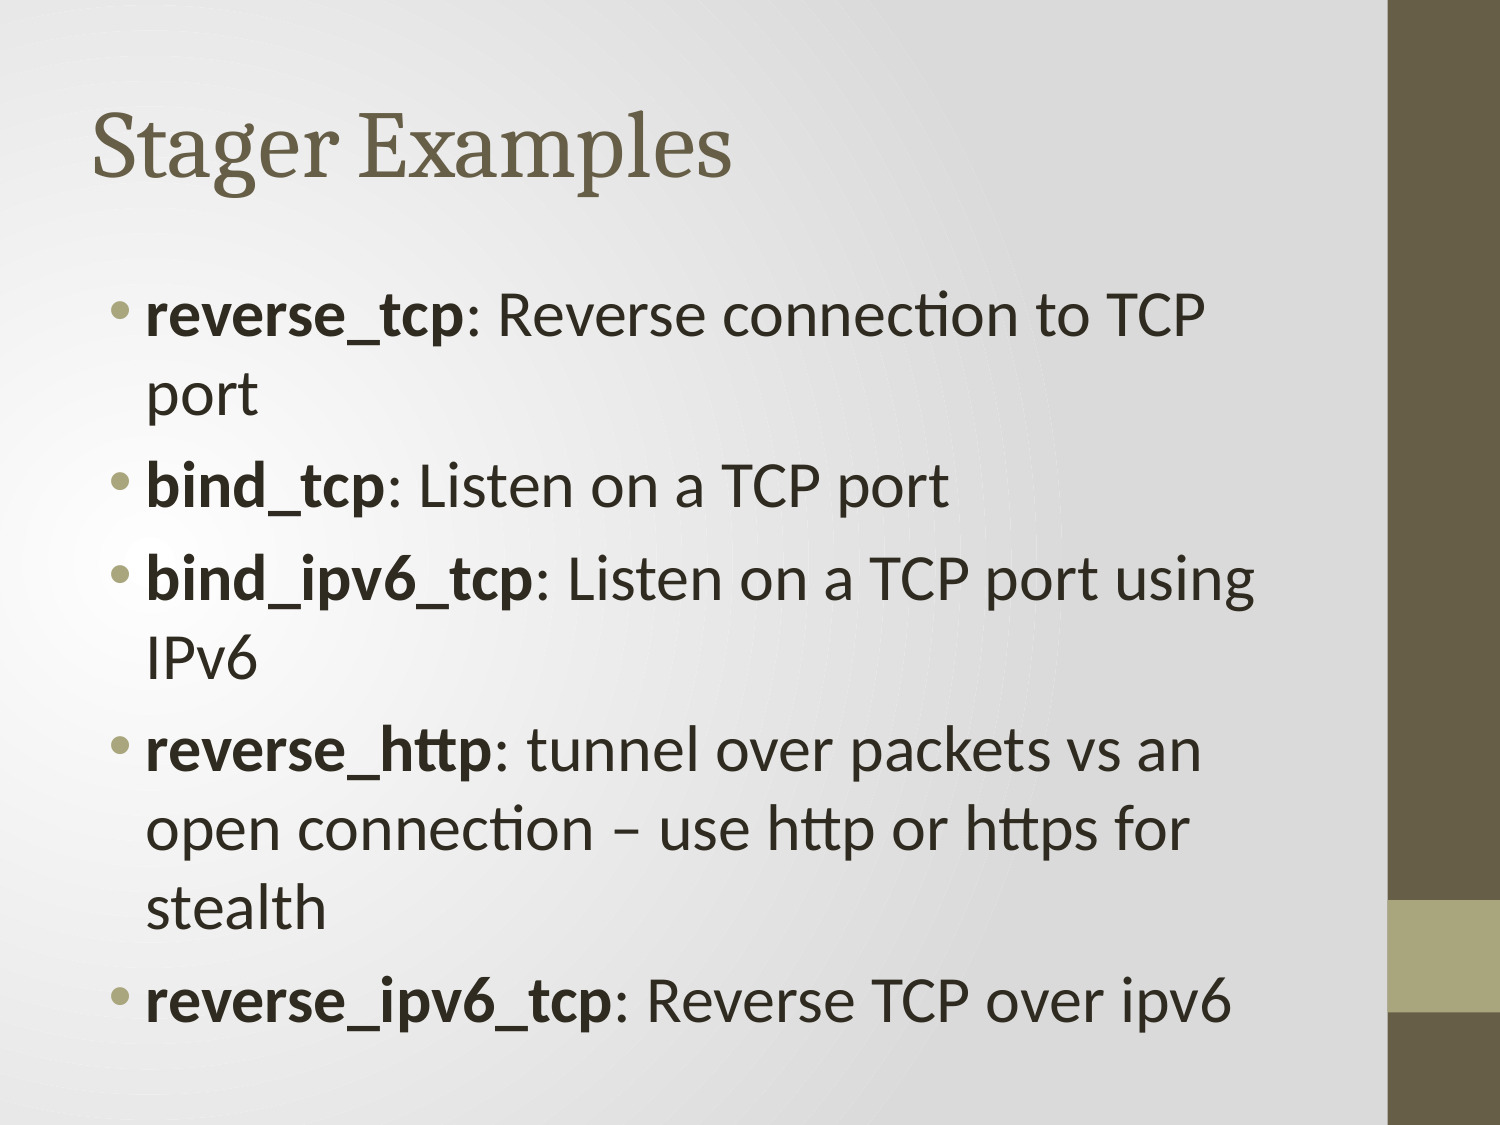

# Stager Examples
reverse_tcp: Reverse connection to TCP port
bind_tcp: Listen on a TCP port
bind_ipv6_tcp: Listen on a TCP port using IPv6
reverse_http: tunnel over packets vs an open connection – use http or https for stealth
reverse_ipv6_tcp: Reverse TCP over ipv6